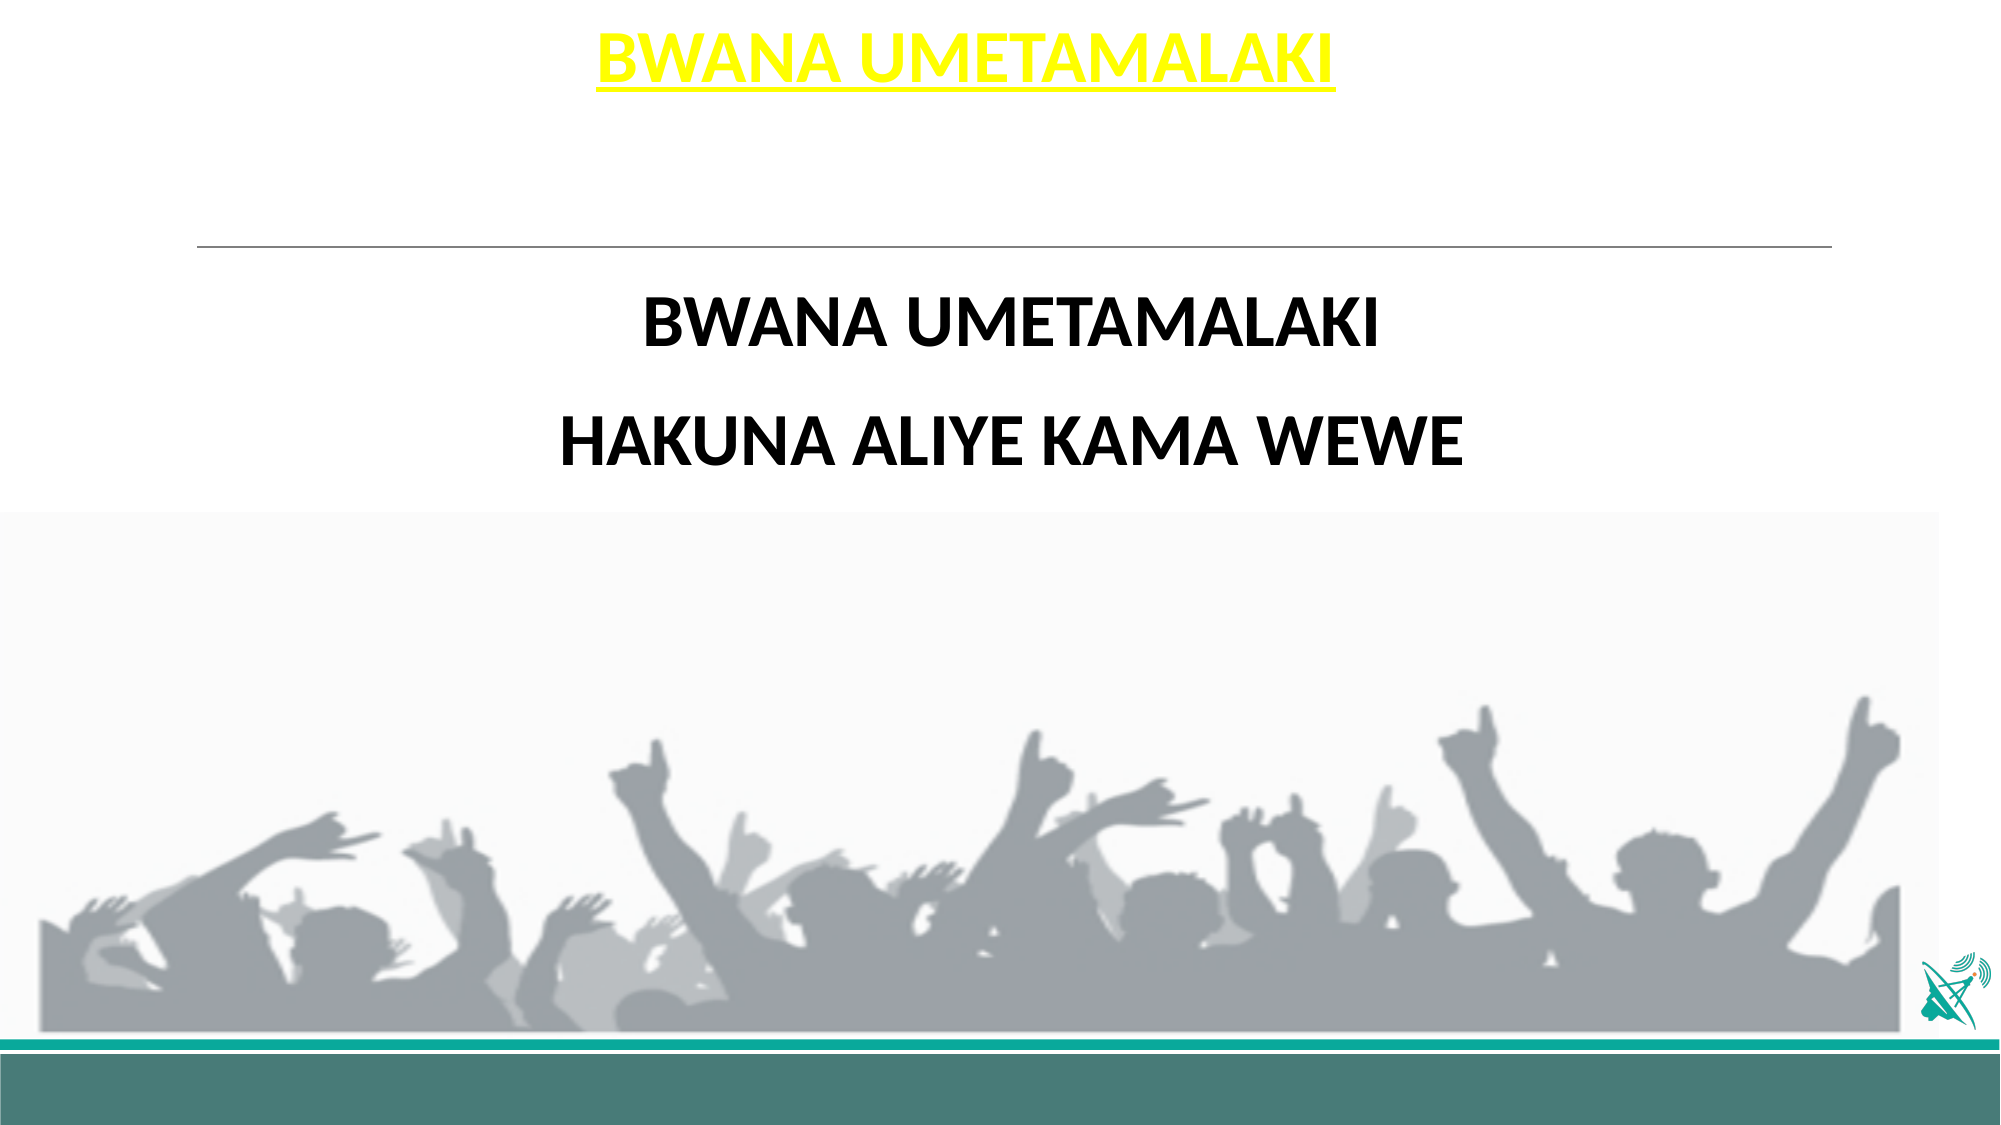

# BWANA UMETAMALAKI

BWANA UMETAMALAKI
HAKUNA ALIYE KAMA WEWE